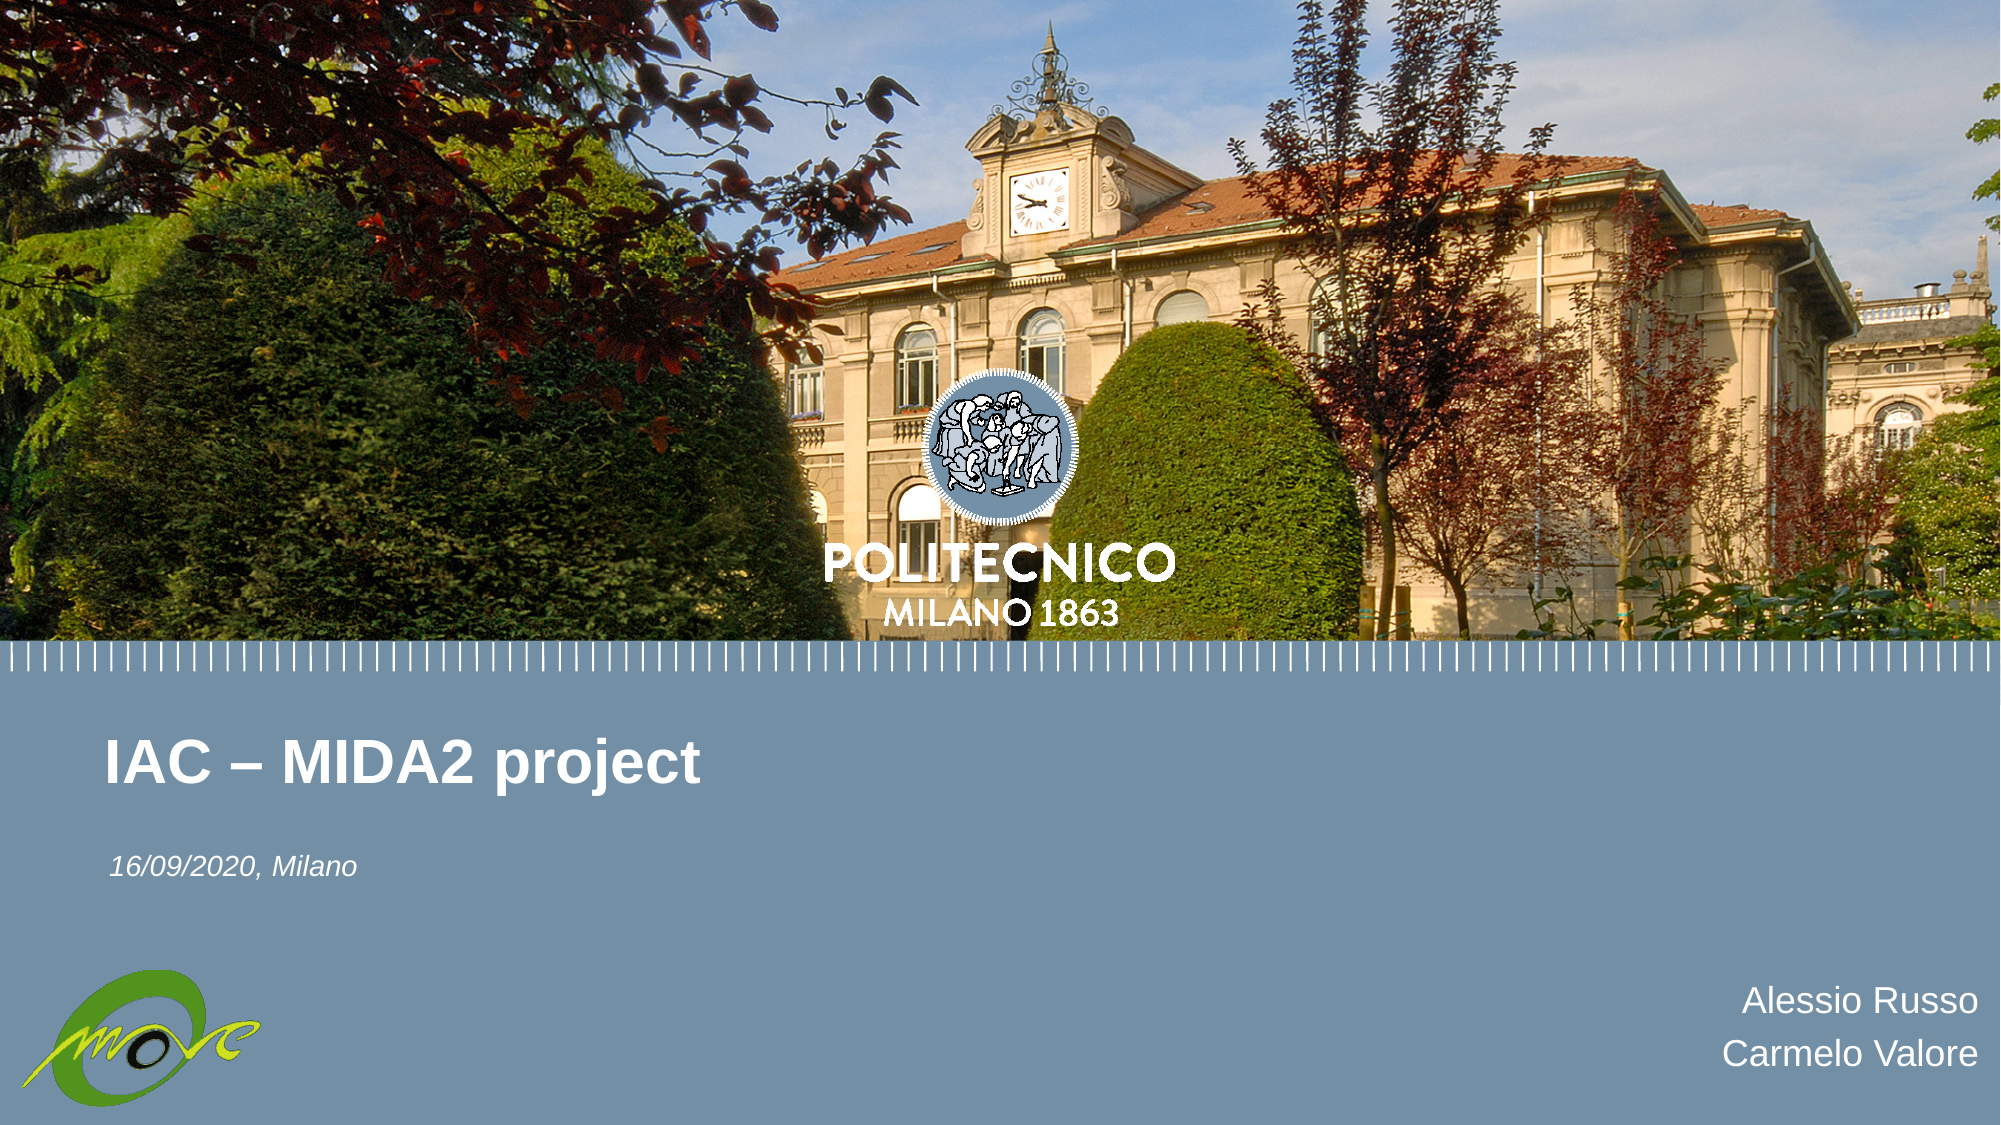

IAC – MIDA2 project
16/09/2020, Milano

Alessio Russo
Carmelo Valore